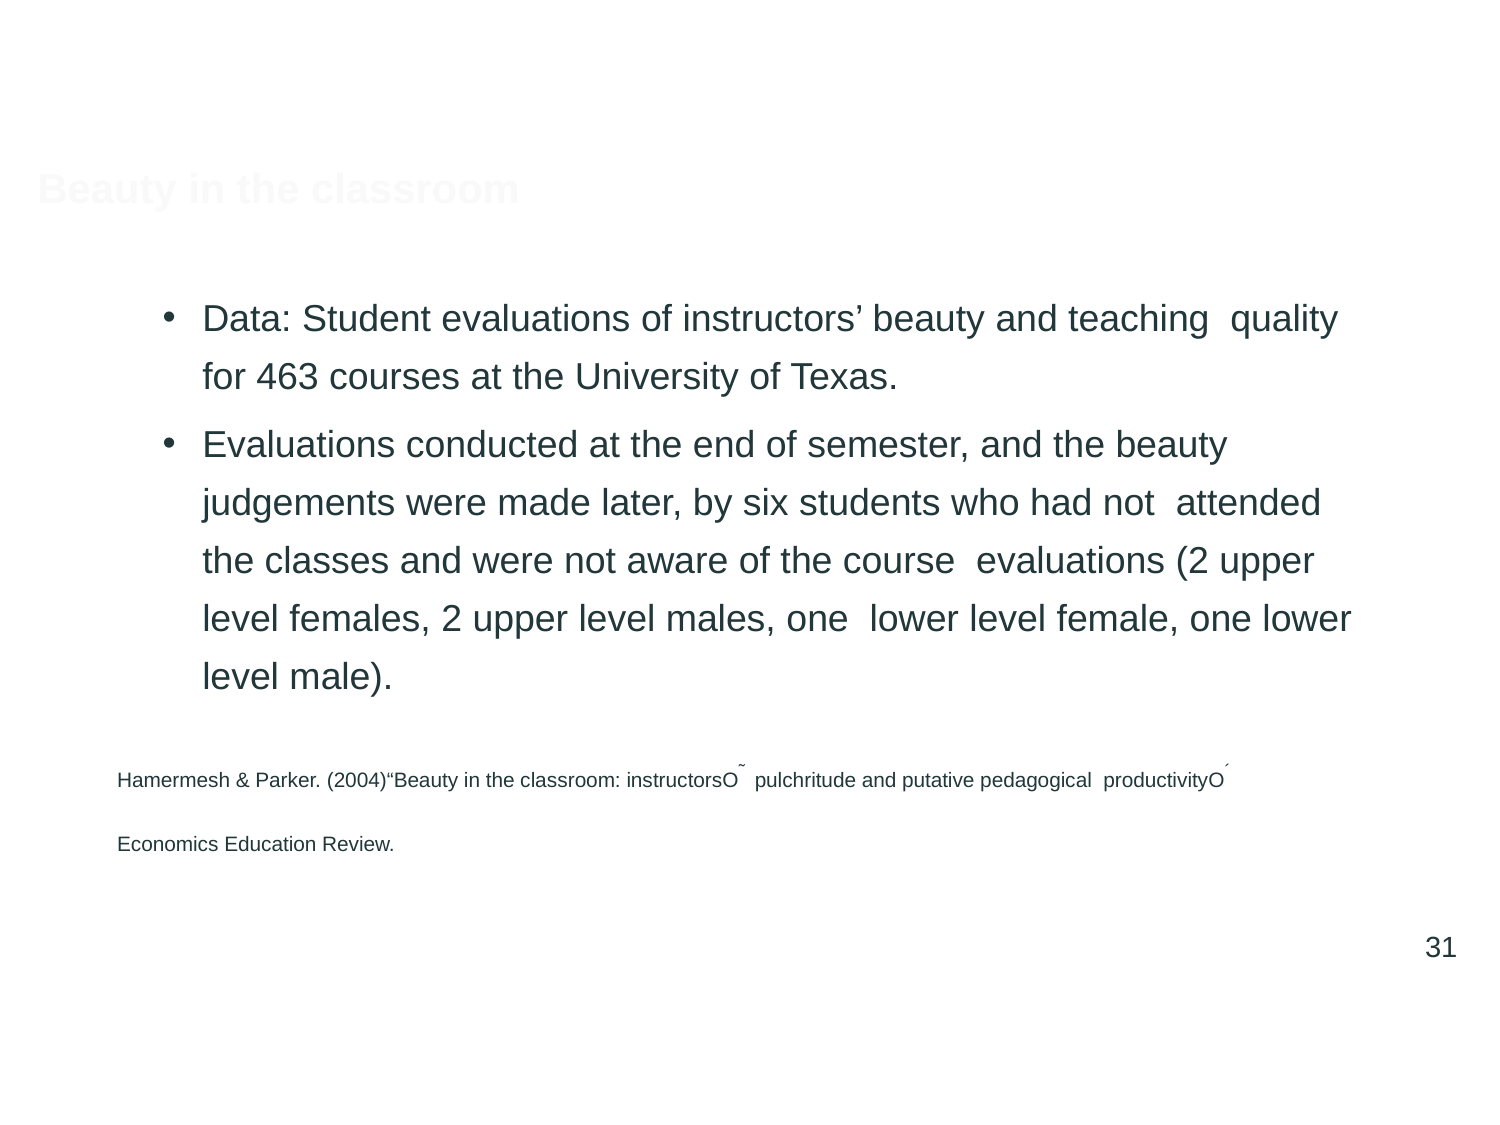

# Beauty in the classroom
Data: Student evaluations of instructors’ beauty and teaching  quality for 463 courses at the University of Texas.
Evaluations conducted at the end of semester, and the beauty  judgements were made later, by six students who had not  attended the classes and were not aware of the course  evaluations (2 upper level females, 2 upper level males, one  lower level female, one lower level male).
Hamermesh & Parker. (2004)“Beauty in the classroom: instructorsO˜  pulchritude and putative pedagogical  productivityO´

Economics Education Review.
31